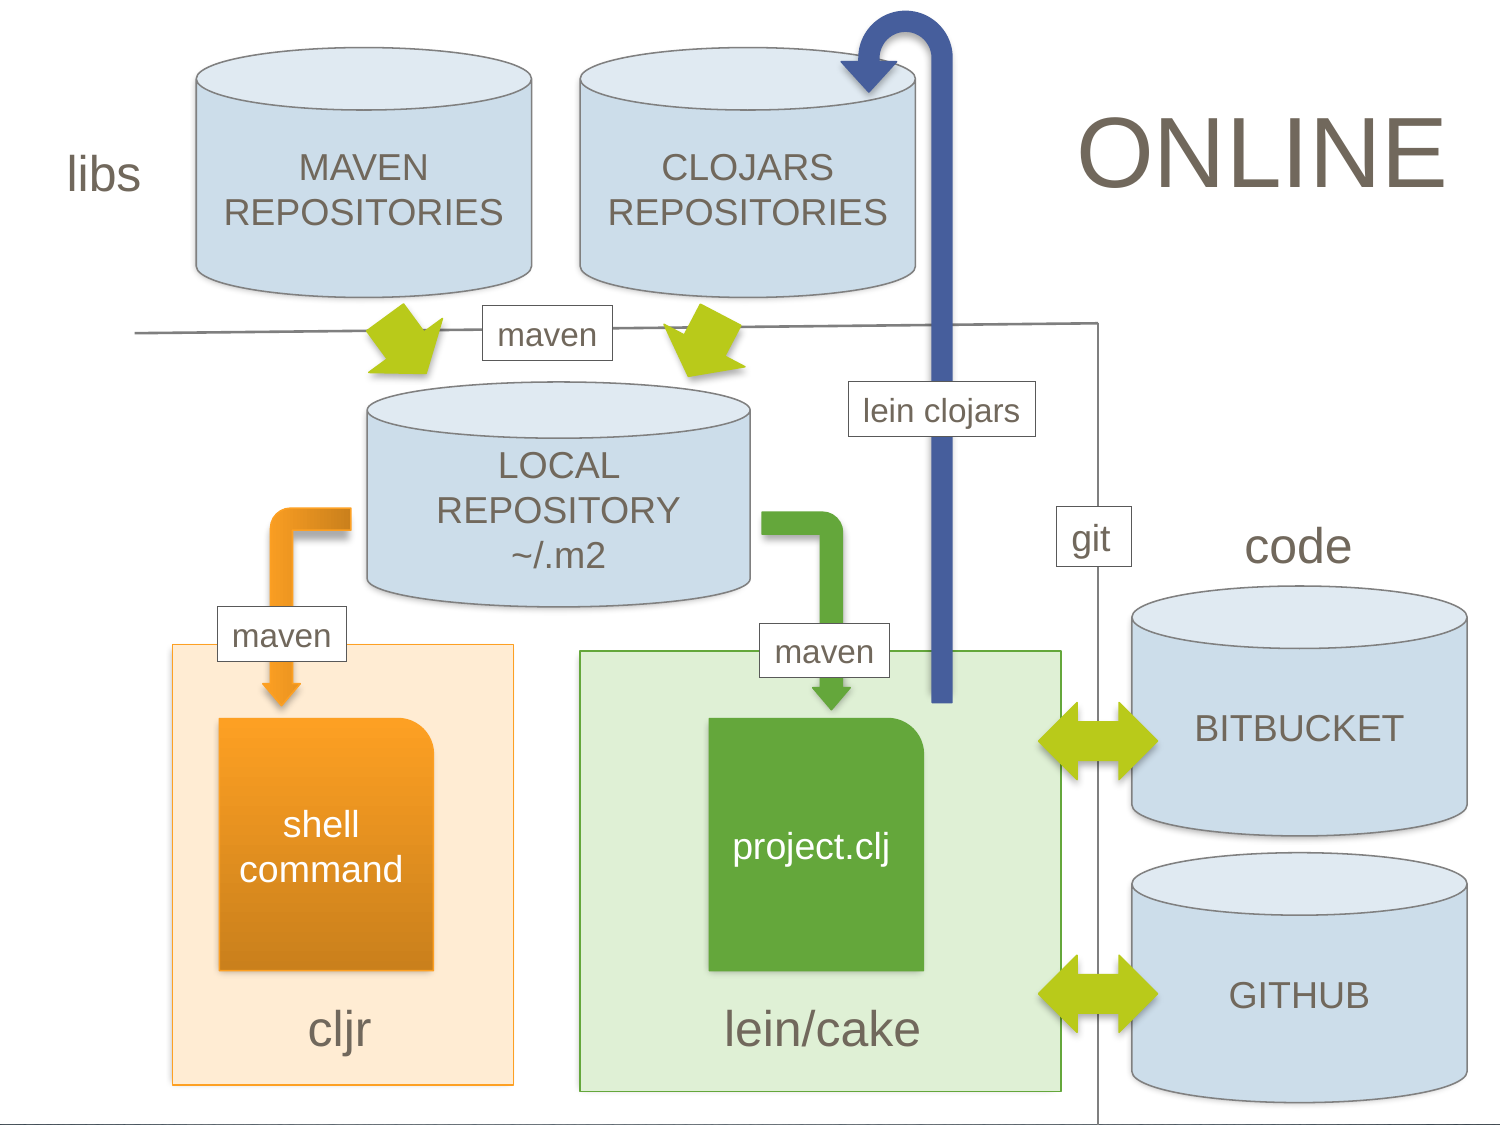

MAVEN REPOSITORIES
CLOJARS
REPOSITORIES
ONLINE
libs

maven
LOCAL REPOSITORY
~/.m2
lein clojars
git
code

BITBUCKET
maven
maven

shell
command
project.clj
GITHUB

cljr
lein/cake